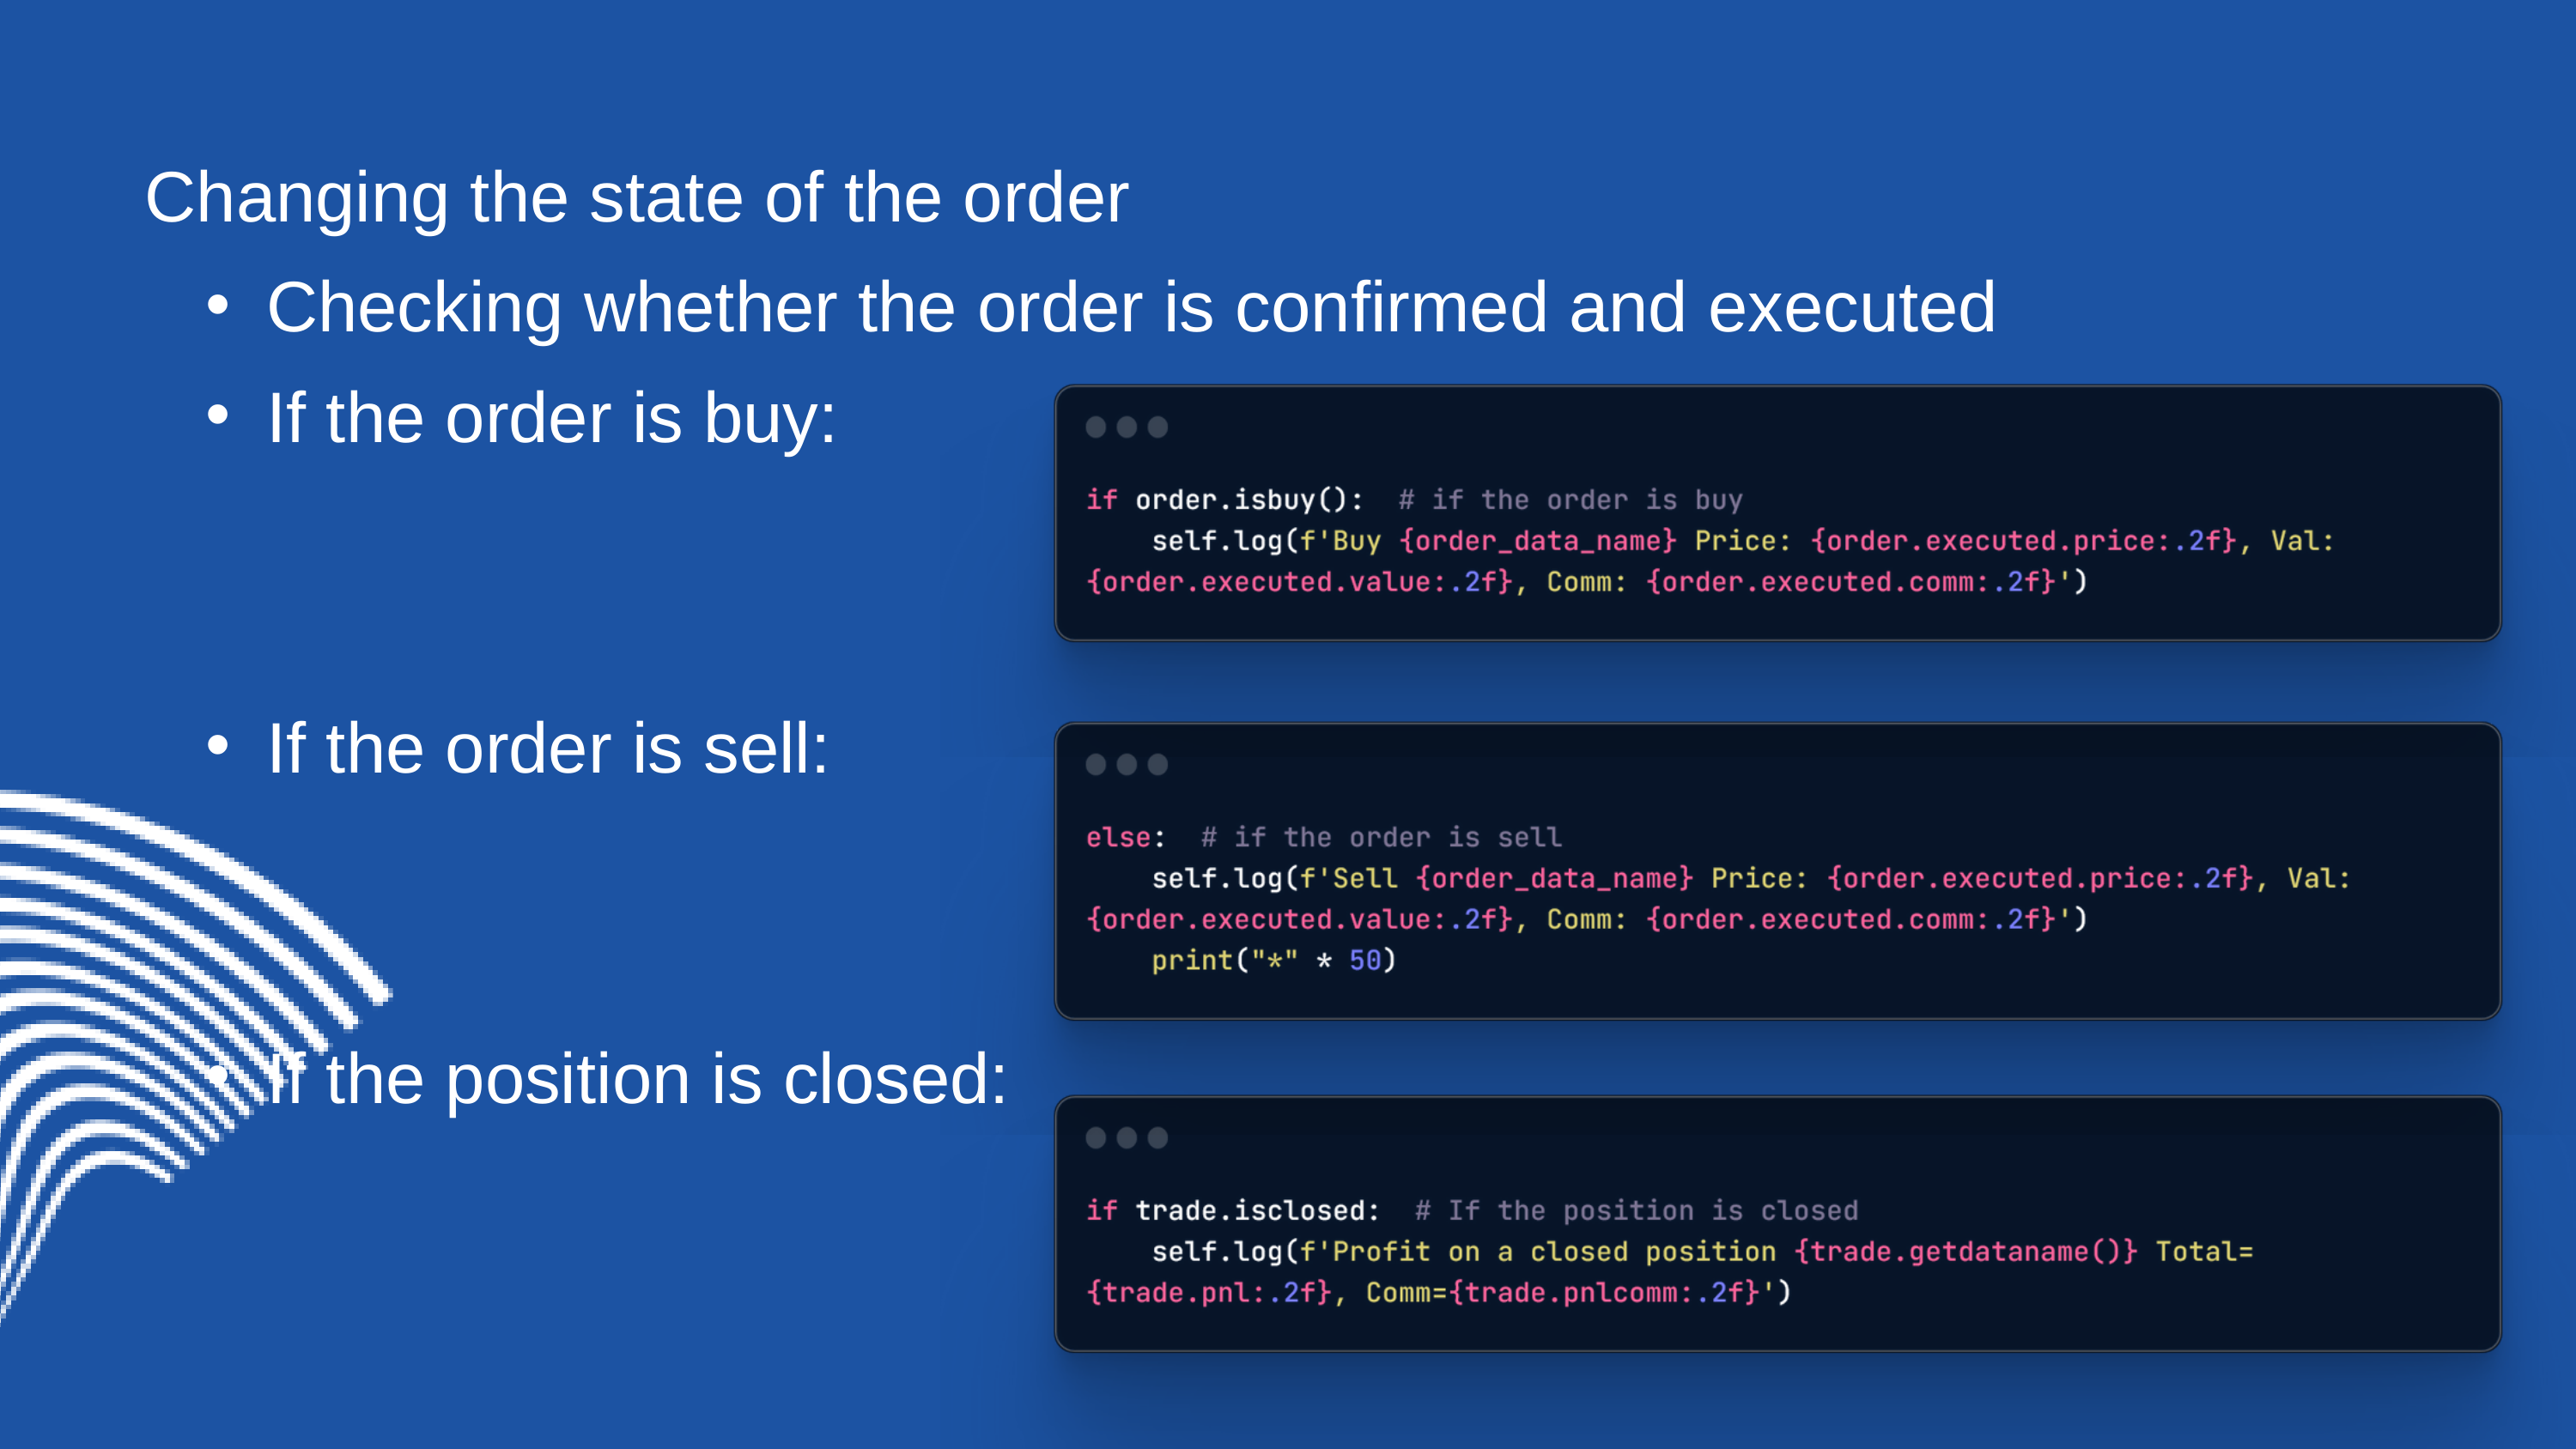

Changing the state of the order
Checking whether the order is confirmed and executed
If the order is buy:

If the order is sell:

If the position is closed: